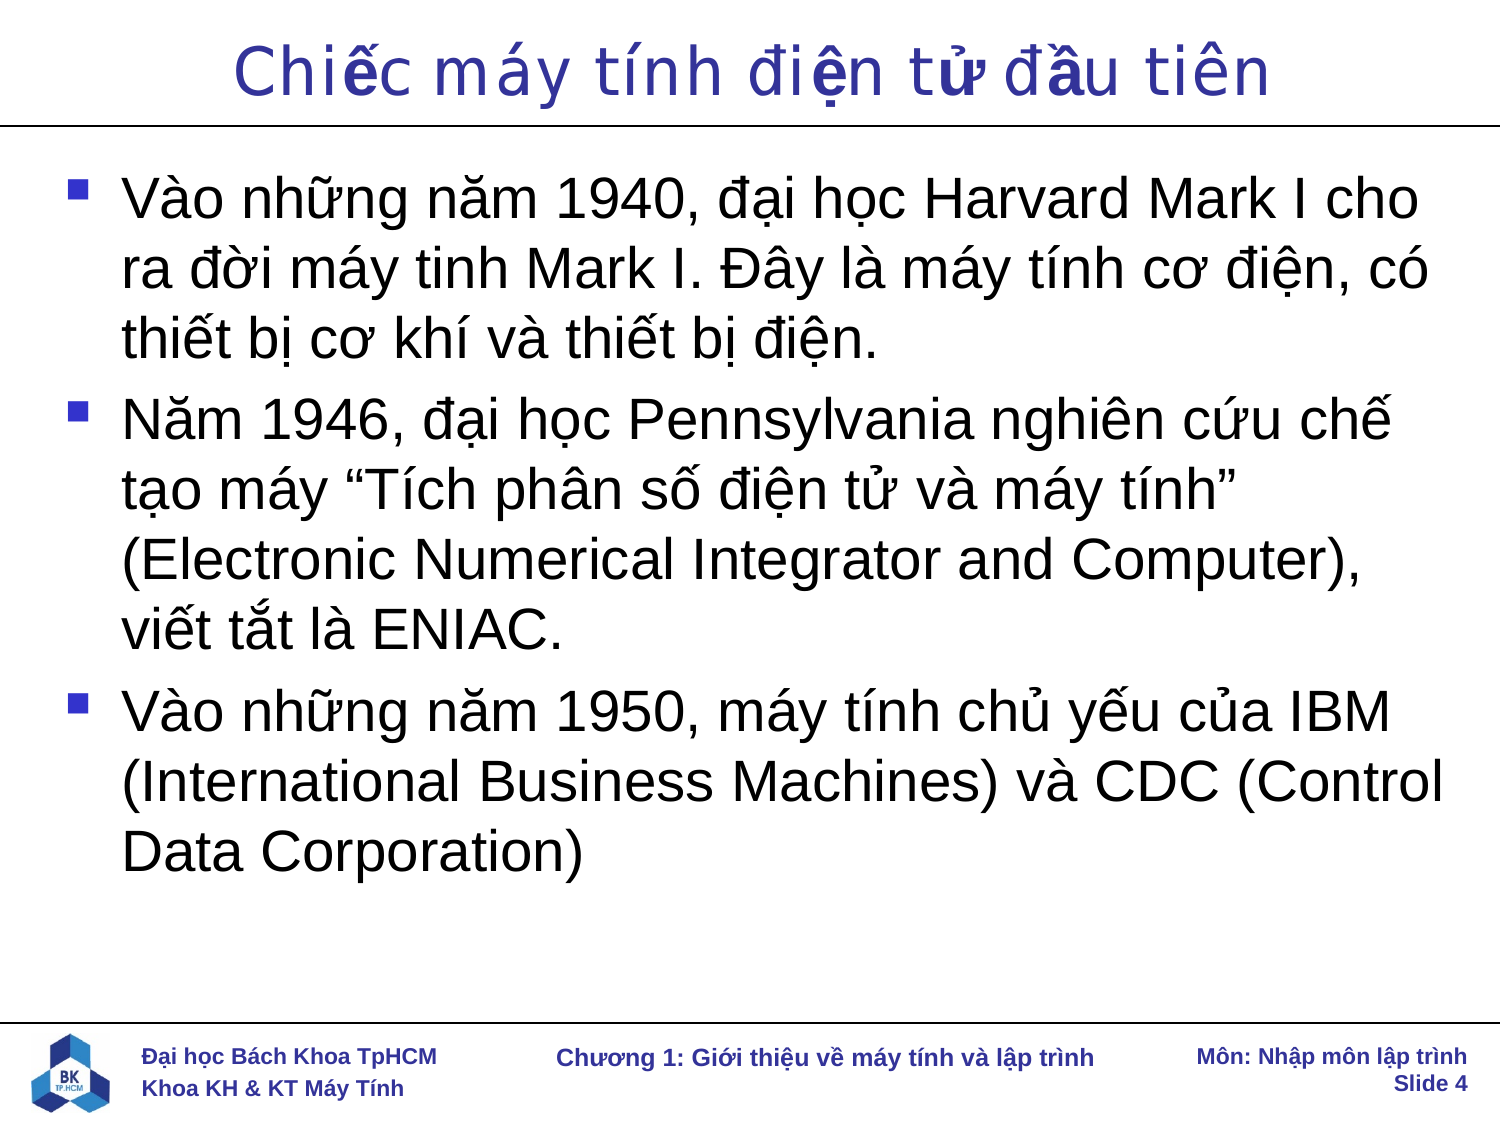

# Chiếc máy tính điện tử đầu tiên
Vào những năm 1940, đại học Harvard Mark I cho ra đời máy tinh Mark I. Đây là máy tính cơ điện, có thiết bị cơ khí và thiết bị điện.
Năm 1946, đại học Pennsylvania nghiên cứu chế tạo máy “Tích phân số điện tử và máy tính”  (Electronic Numerical Integrator and Computer), viết tắt là ENIAC.
Vào những năm 1950, máy tính chủ yếu của IBM (International Business Machines) và CDC (Control Data Corporation)